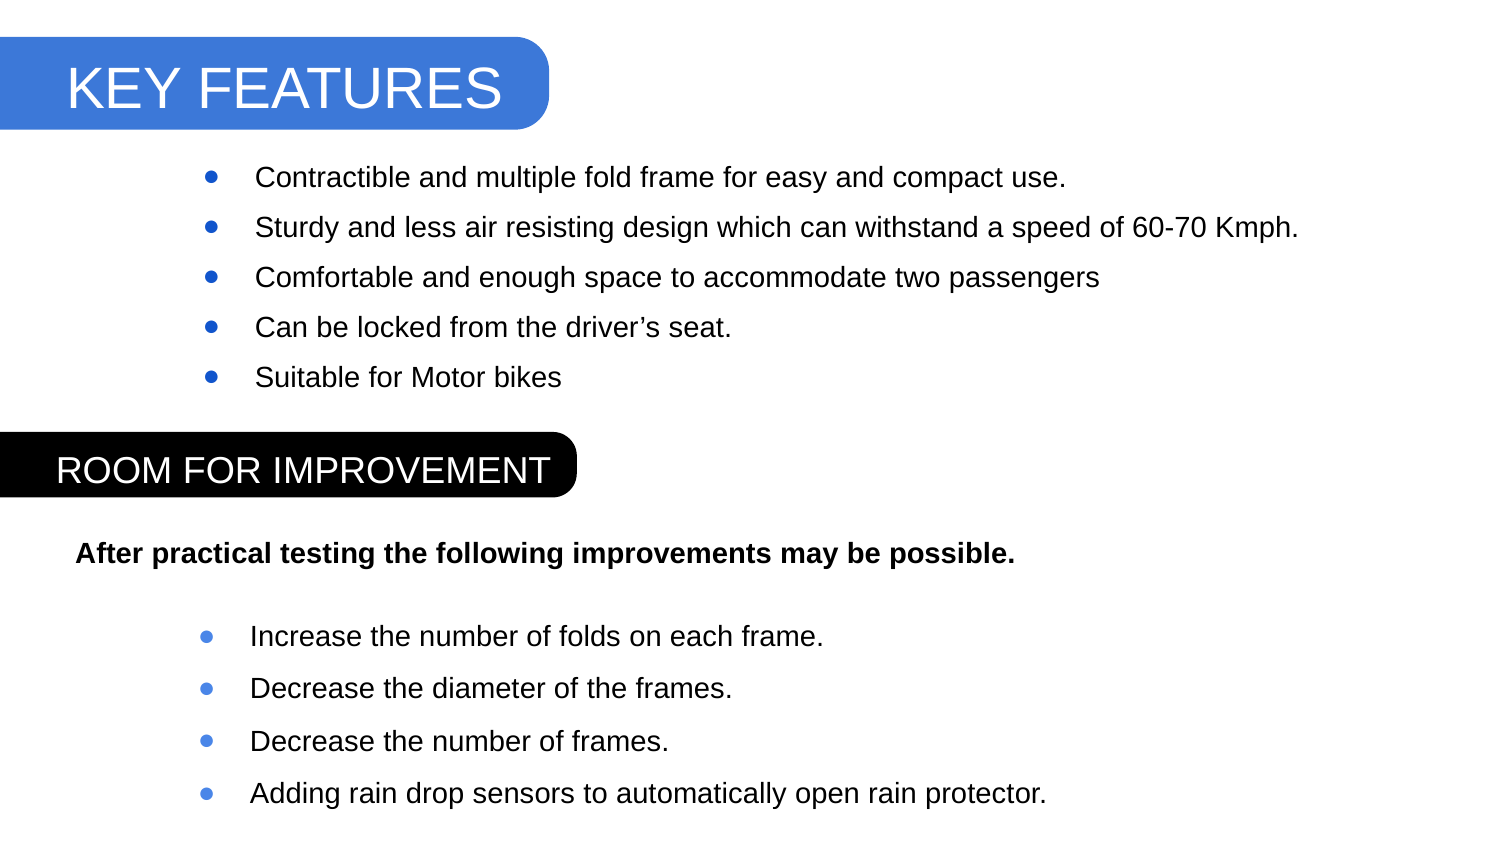

# KEY FEATURES
Contractible and multiple fold frame for easy and compact use.

Sturdy and less air resisting design which can withstand a speed of 60-70 Kmph.
Comfortable and enough space to accommodate two passengers
Can be locked from the driver’s seat.
Suitable for Motor bikes
ROOM FOR IMPROVEMENT
After practical testing the following improvements may be possible.
Increase the number of folds on each frame.
Decrease the diameter of the frames.
Decrease the number of frames.
Adding rain drop sensors to automatically open rain protector.